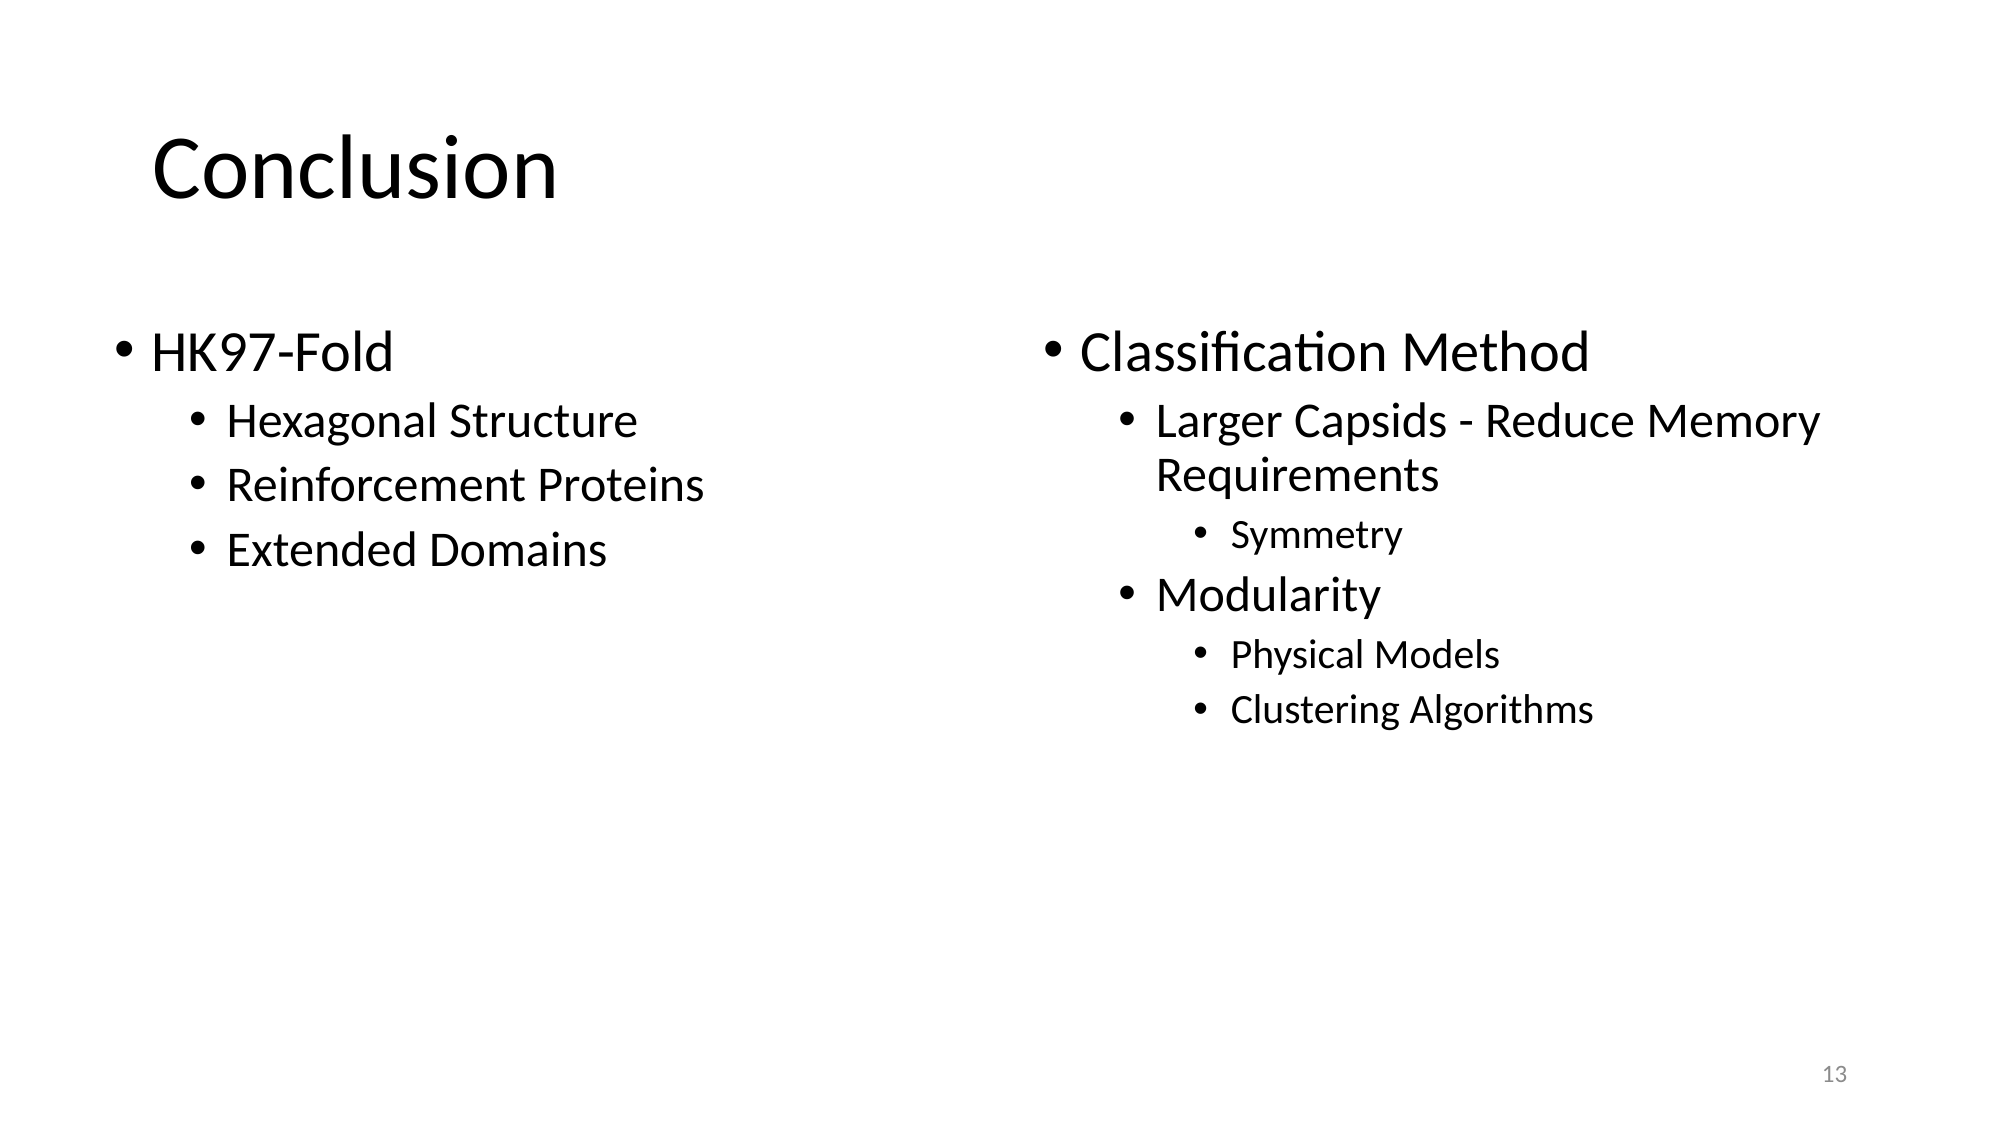

# Conclusion
HK97-Fold
Hexagonal Structure
Reinforcement Proteins
Extended Domains

Classification Method
Larger Capsids - Reduce Memory Requirements
Symmetry
Modularity
Physical Models
Clustering Algorithms

13